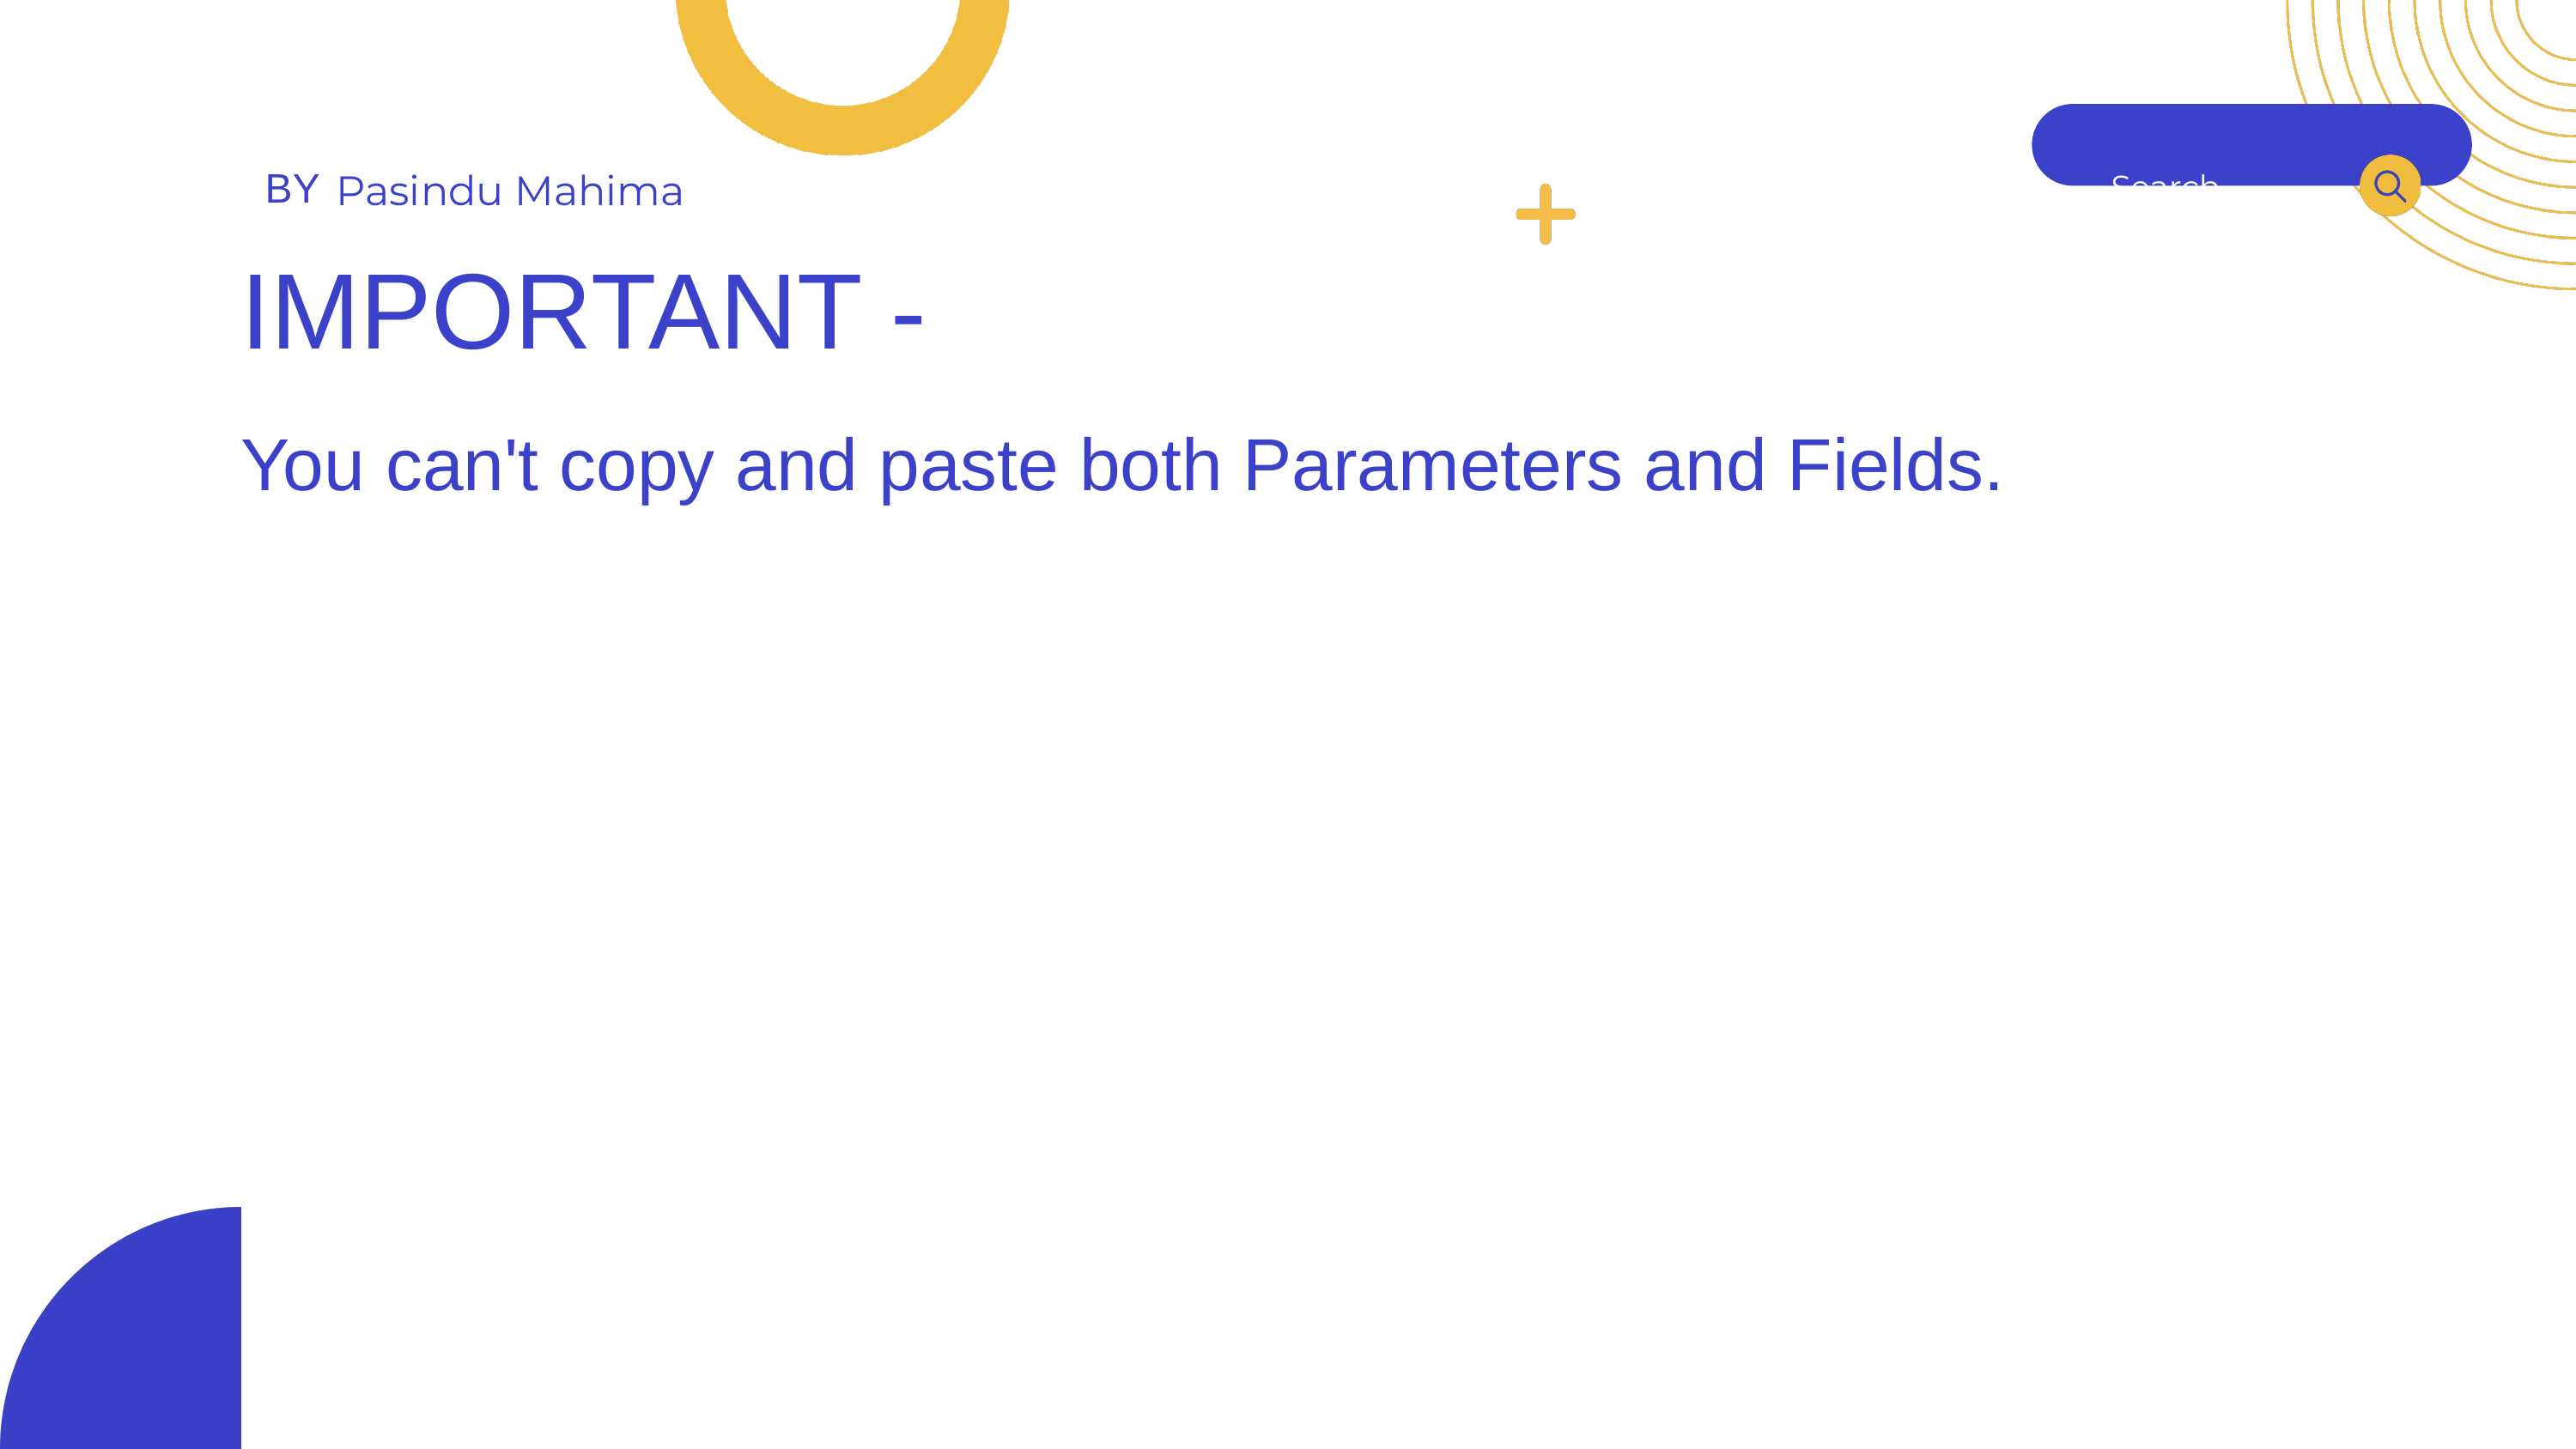

BY

Pasindu Mahima
Search . . .

IMPORTANT -
You can't copy and paste both Parameters and Fields.